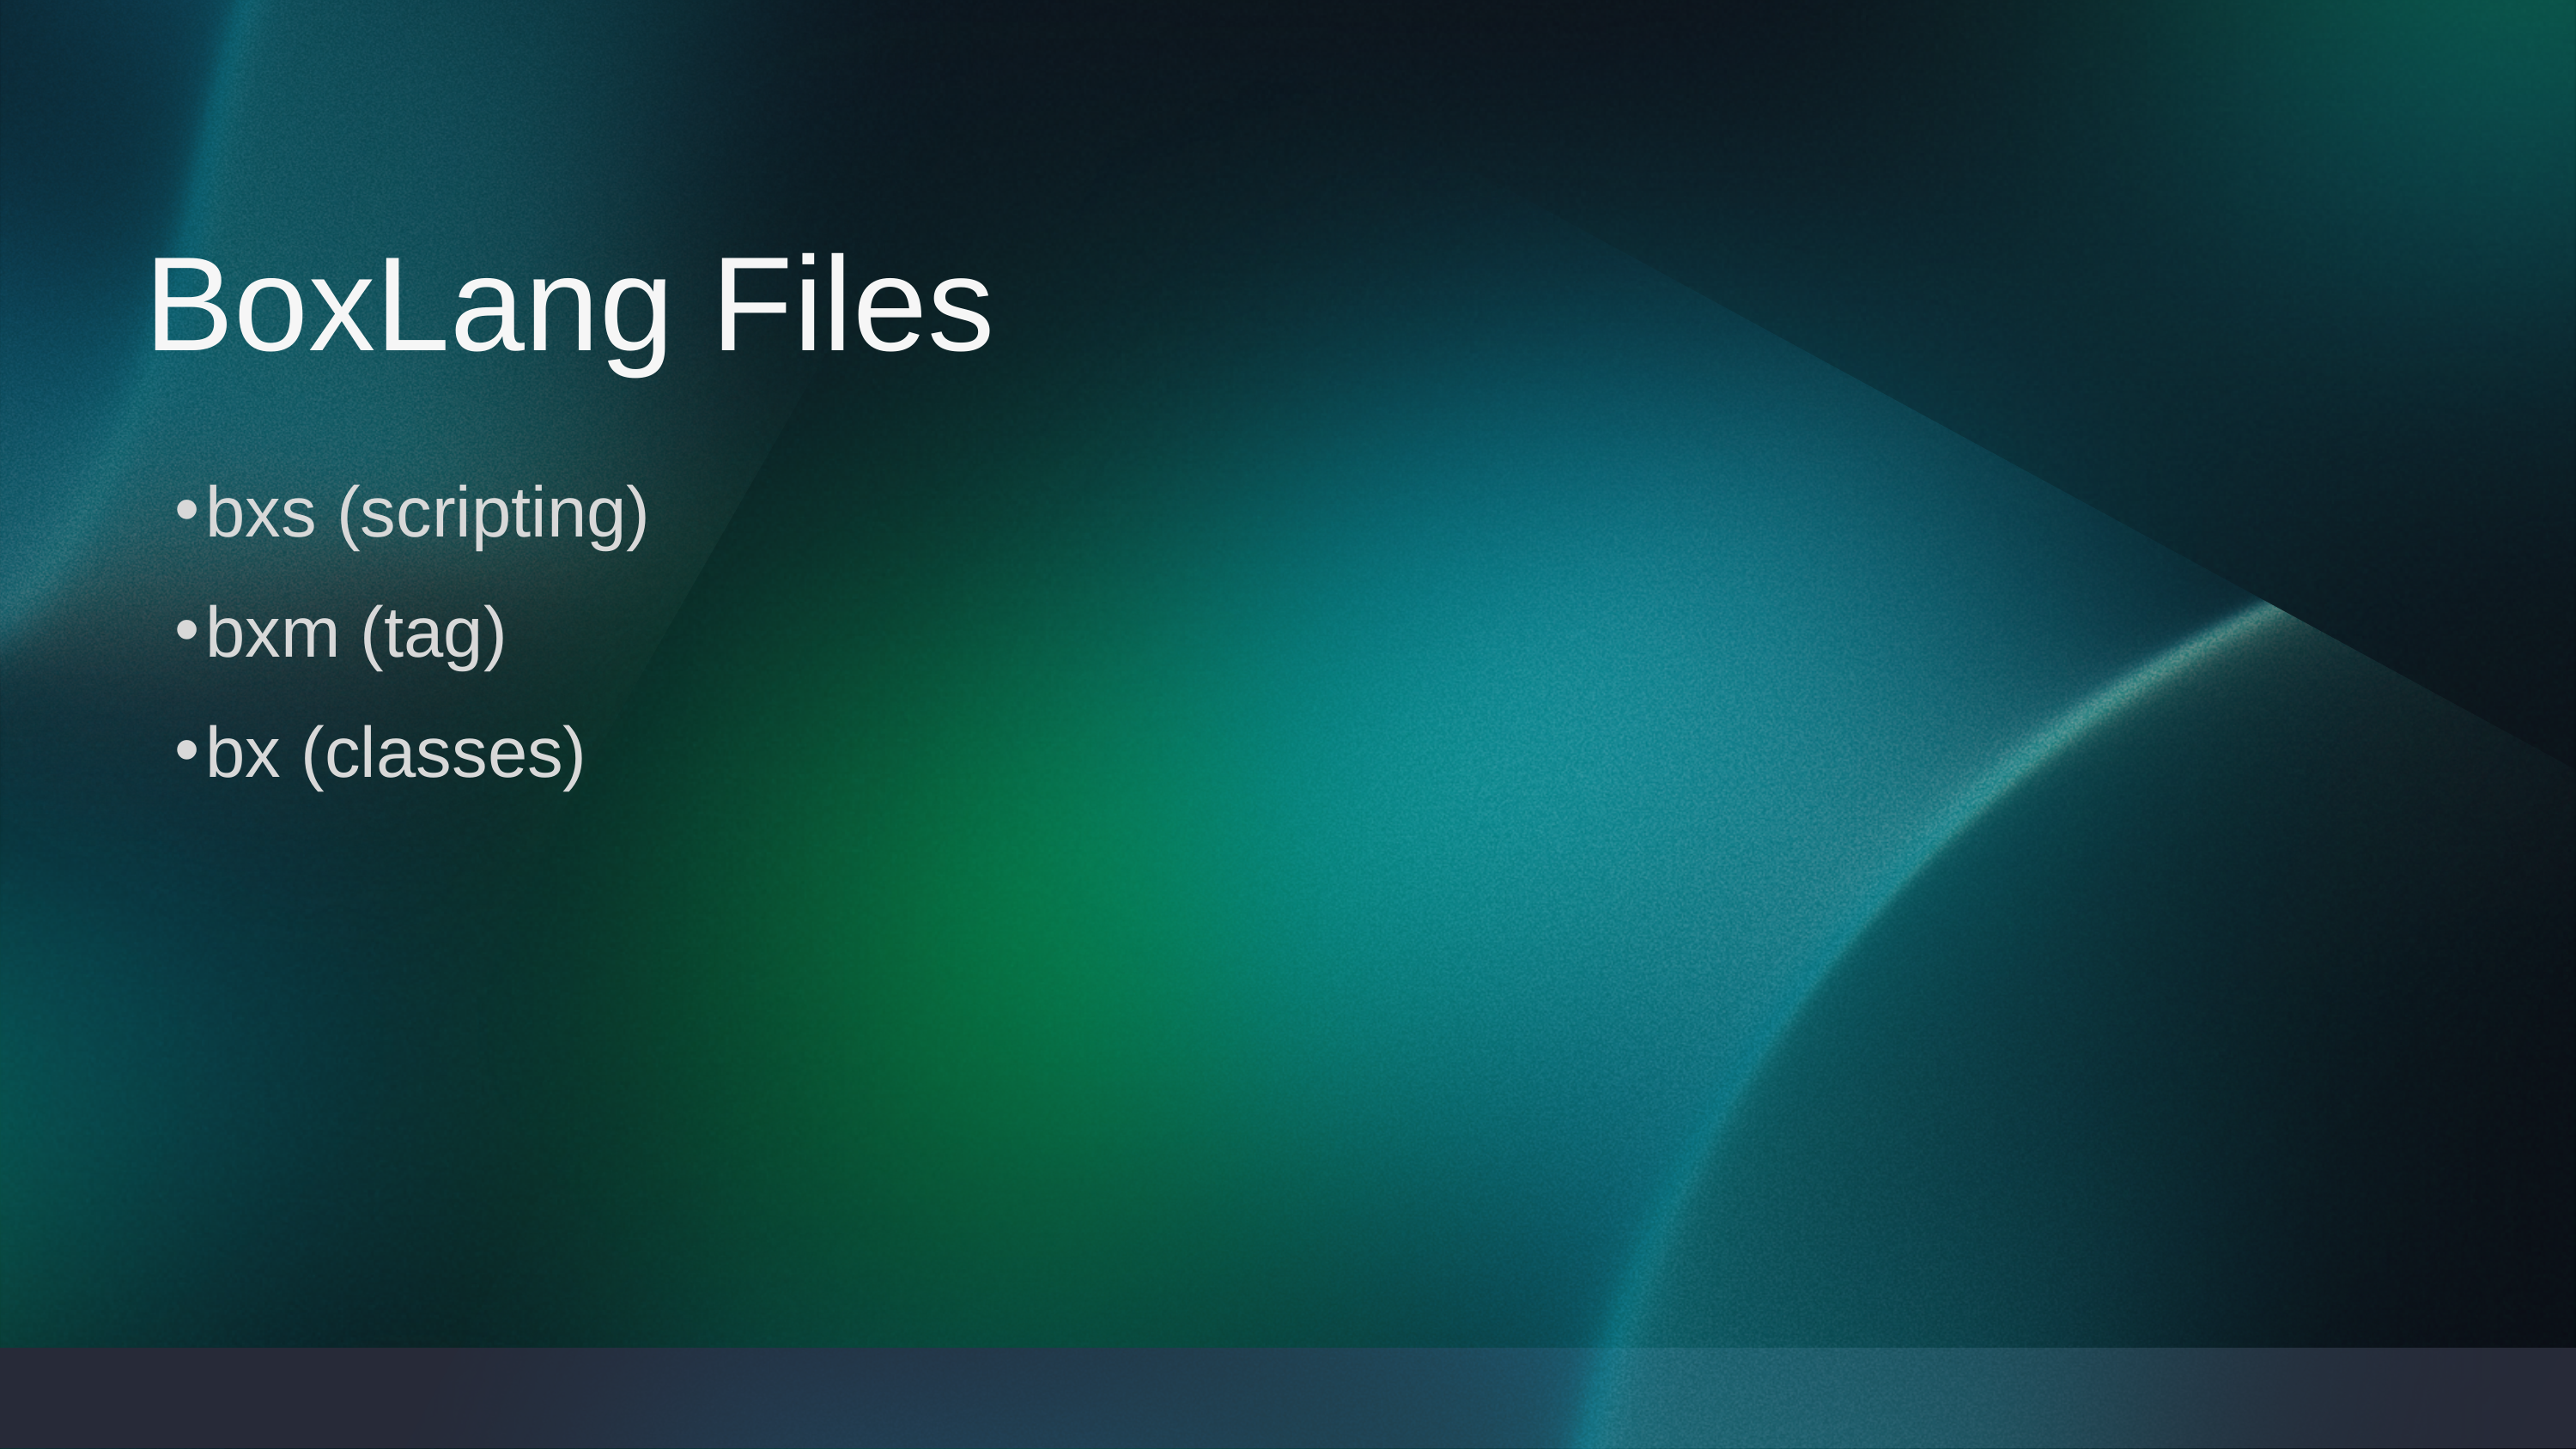

BoxLang Files
bxs (scripting)
bxm (tag)
bx (classes)